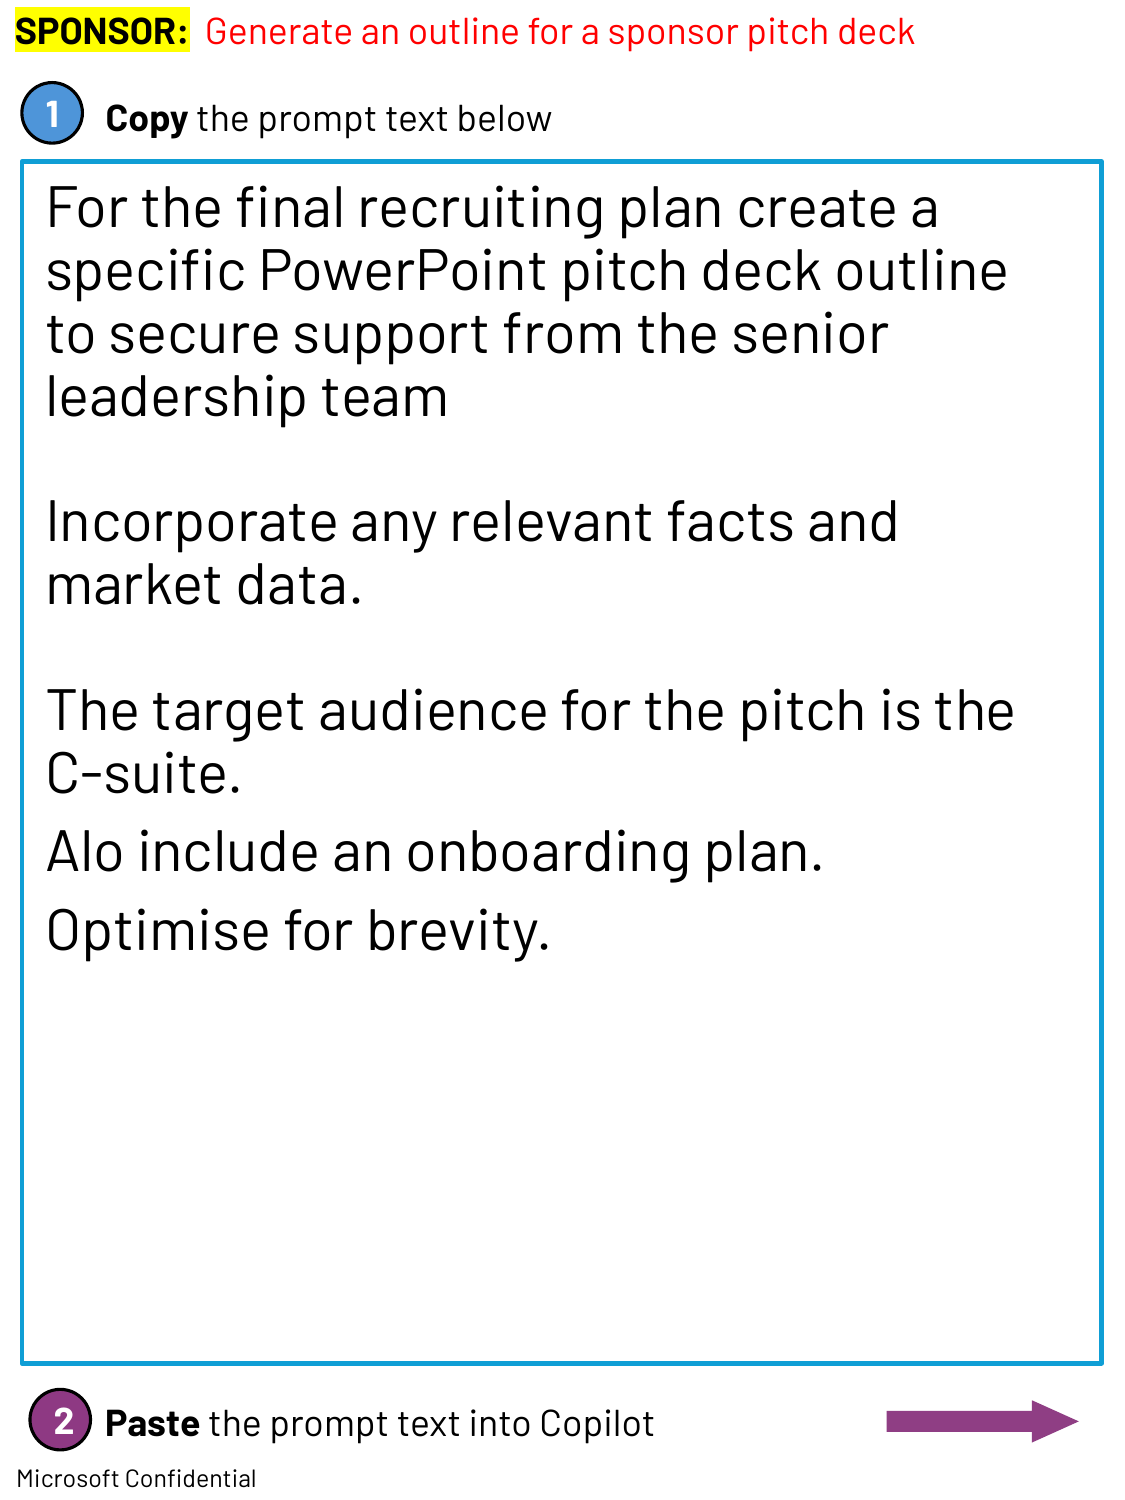

SPONSOR:  Generate an outline for a sponsor pitch deck

For the final recruiting plan create a specific PowerPoint pitch deck outline to secure support from the senior leadership team
Incorporate any relevant facts and market data. 
The target audience for the pitch is the C-suite.
Alo include an onboarding plan.
Optimise for brevity.